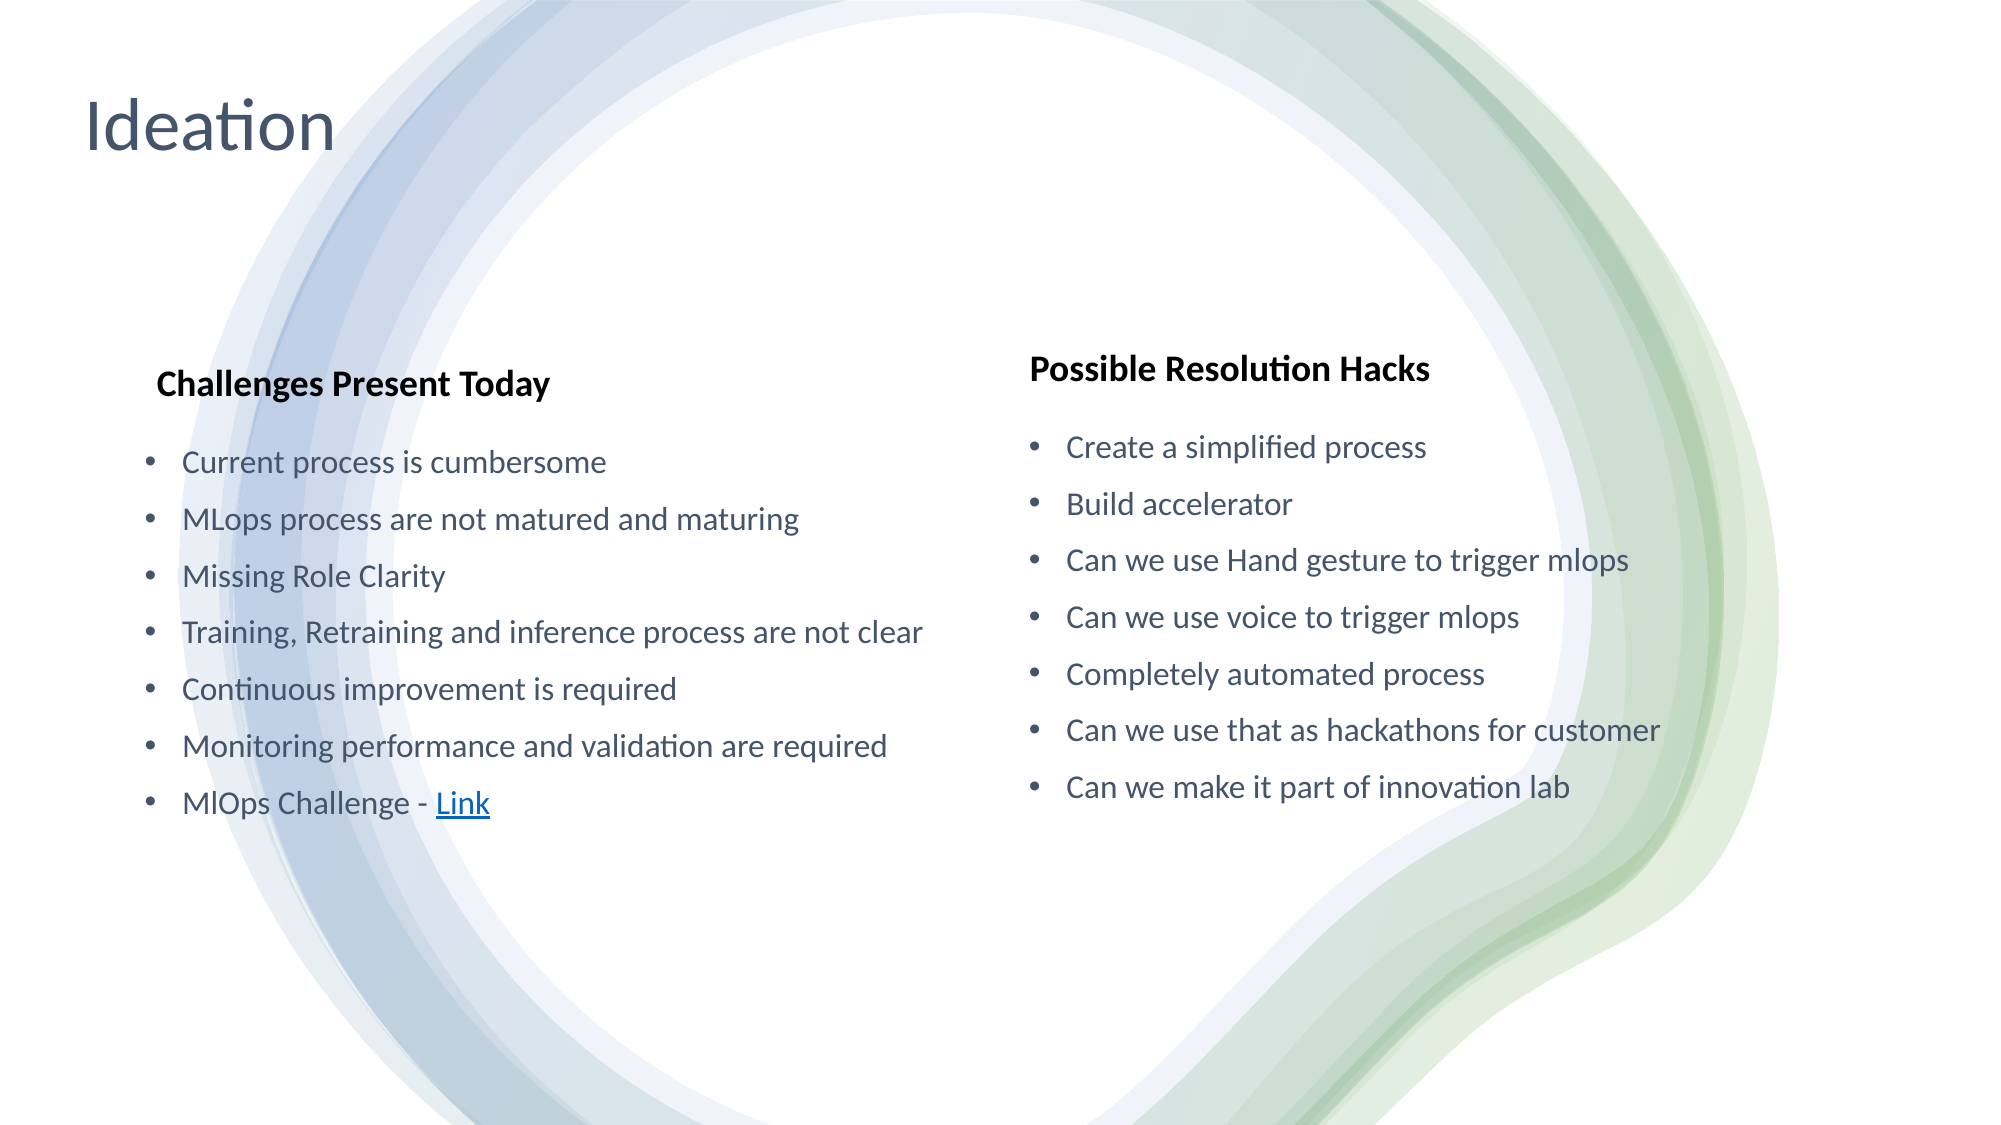

# Ideation
Possible Resolution Hacks
Challenges Present Today
Create a simplified process
Build accelerator
Can we use Hand gesture to trigger mlops
Can we use voice to trigger mlops
Completely automated process
Can we use that as hackathons for customer
Can we make it part of innovation lab

Current process is cumbersome
MLops process are not matured and maturing
Missing Role Clarity
Training, Retraining and inference process are not clear
Continuous improvement is required
Monitoring performance and validation are required
MlOps Challenge - Link